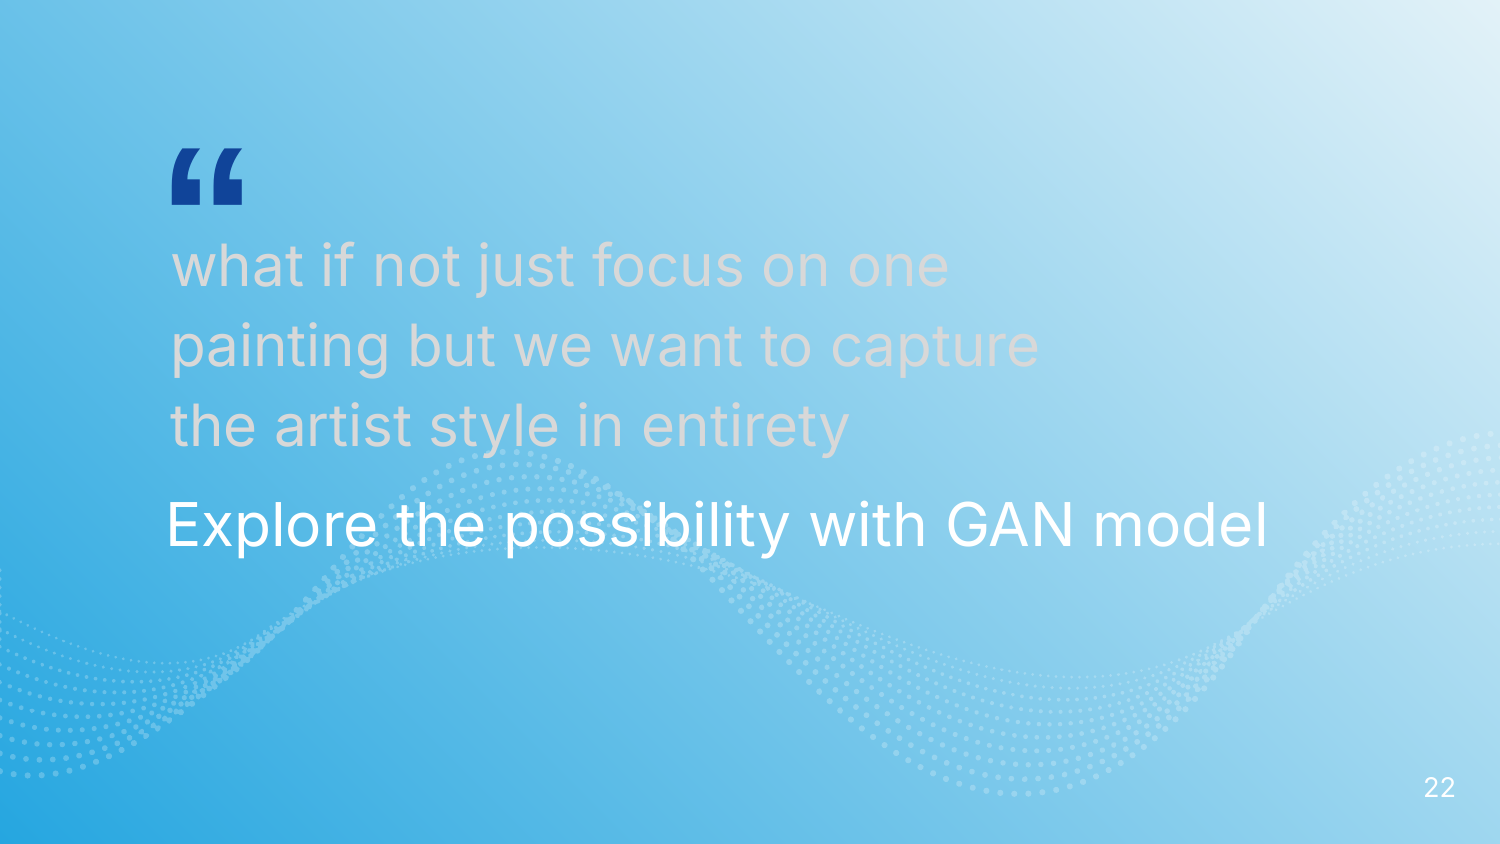

what if not just focus on one painting but we want to capture the artist style in entirety
Explore the possibility with GAN model
22